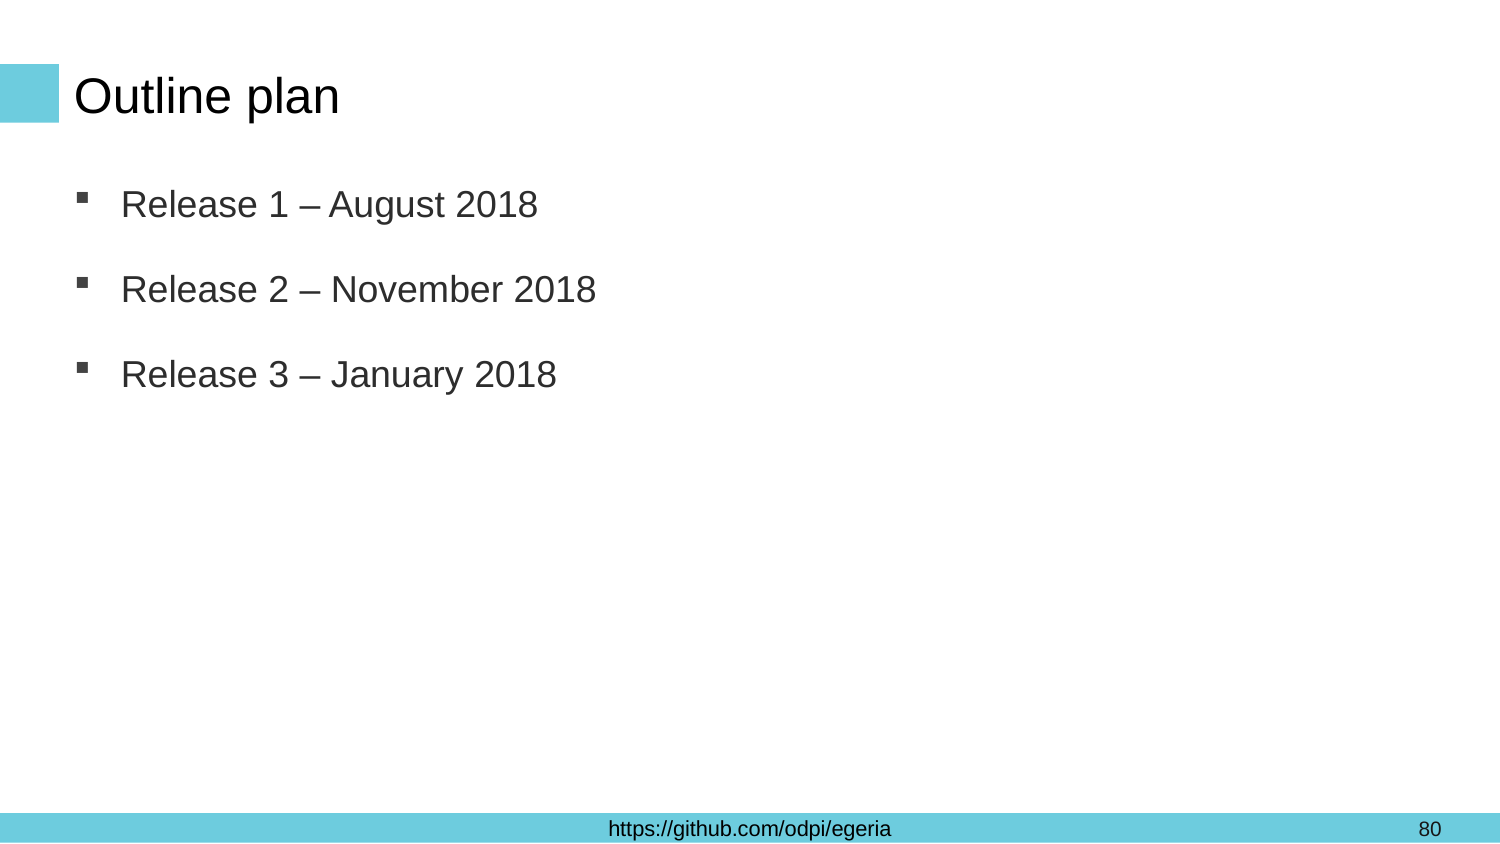

# Outline plan
Release 1 – August 2018
Release 2 – November 2018
Release 3 – January 2018
80